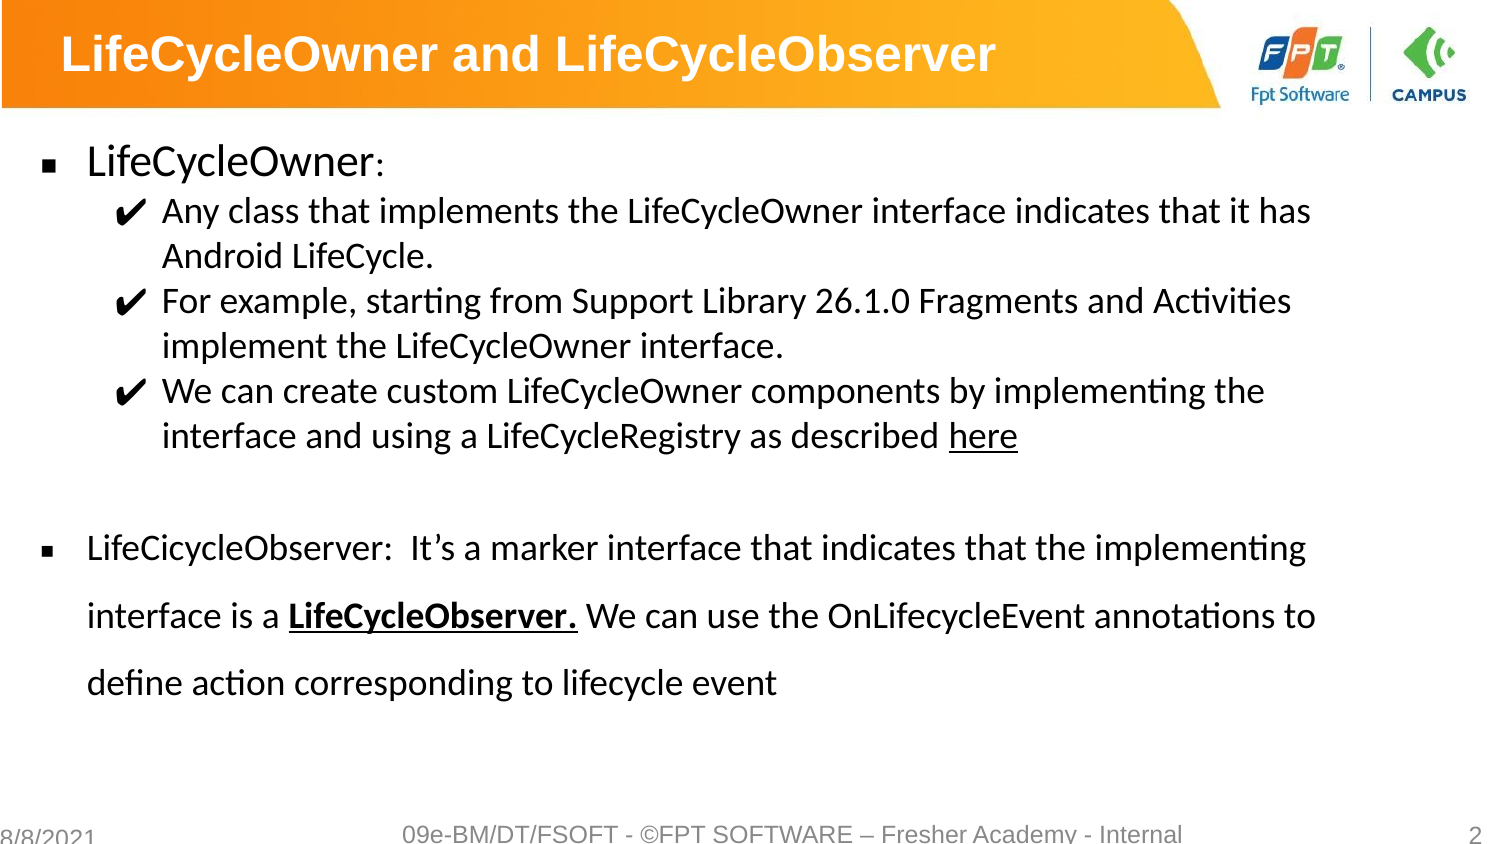

LifeCycleOwner and LifeCycleObserver
LifeCycleOwner:
Any class that implements the LifeCycleOwner interface indicates that it has Android LifeCycle.
For example, starting from Support Library 26.1.0 Fragments and Activities implement the LifeCycleOwner interface.
We can create custom LifeCycleOwner components by implementing the interface and using a LifeCycleRegistry as described here

LifeCicycleObserver:  It’s a marker interface that indicates that the implementing interface is a LifeCycleObserver. We can use the OnLifecycleEvent annotations to define action corresponding to lifecycle event
09e-BM/DT/FSOFT - ©FPT SOFTWARE – Fresher Academy - Internal Use
29
8/8/2021